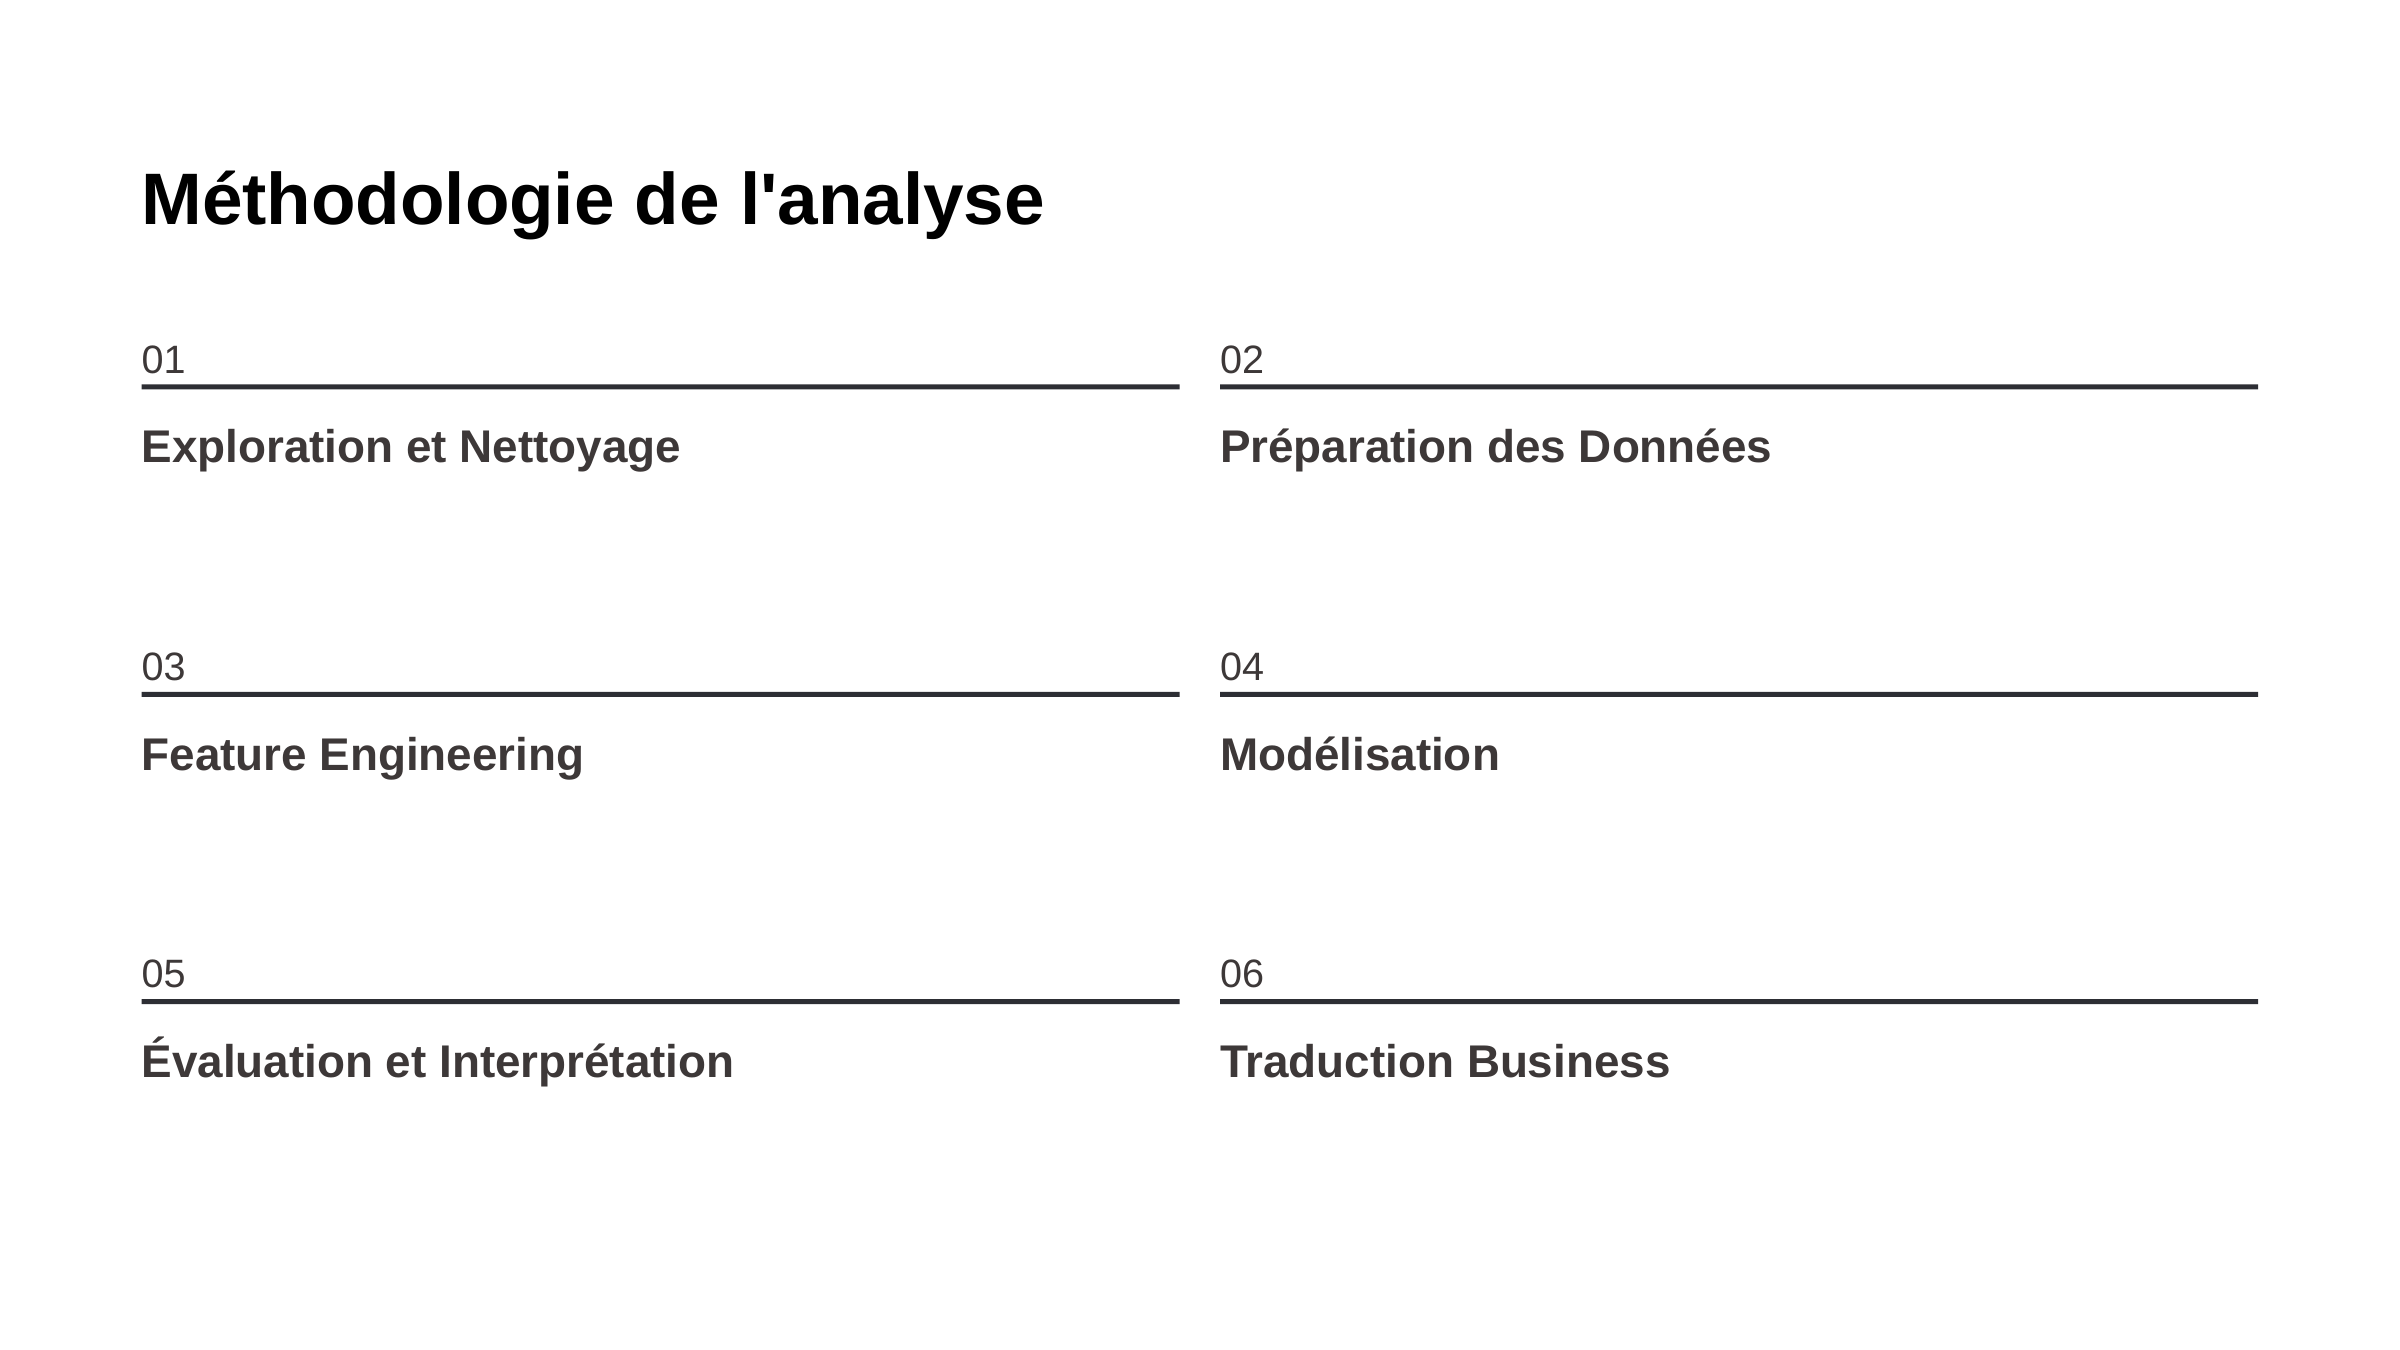

Méthodologie de l'analyse
01
02

Exploration et Nettoyage
Préparation des Données

03
04

Feature Engineering
Modélisation

05
06

Évaluation et Interprétation
Traduction Business